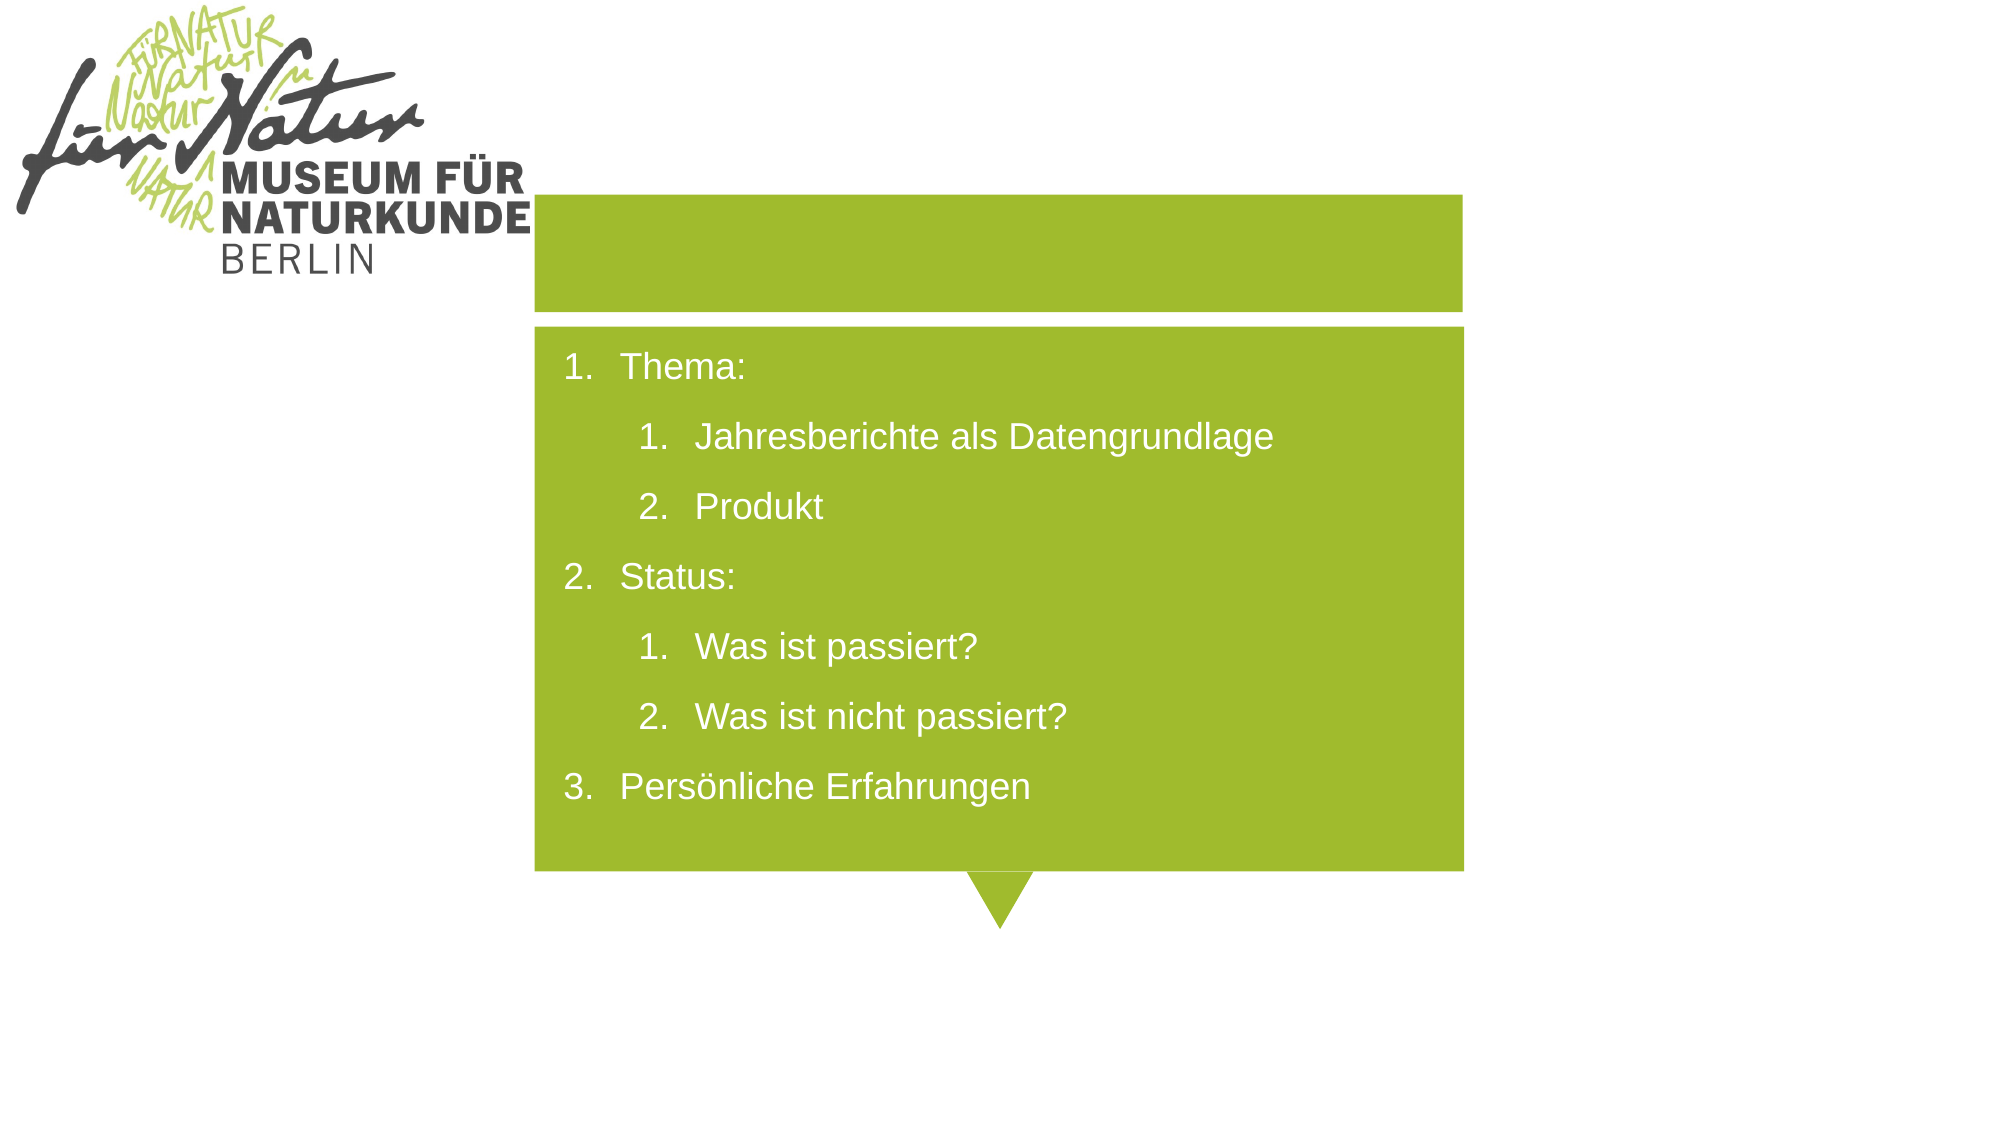

Thema:
Jahresberichte als Datengrundlage
Produkt
Status:
Was ist passiert?
Was ist nicht passiert?
Persönliche Erfahrungen